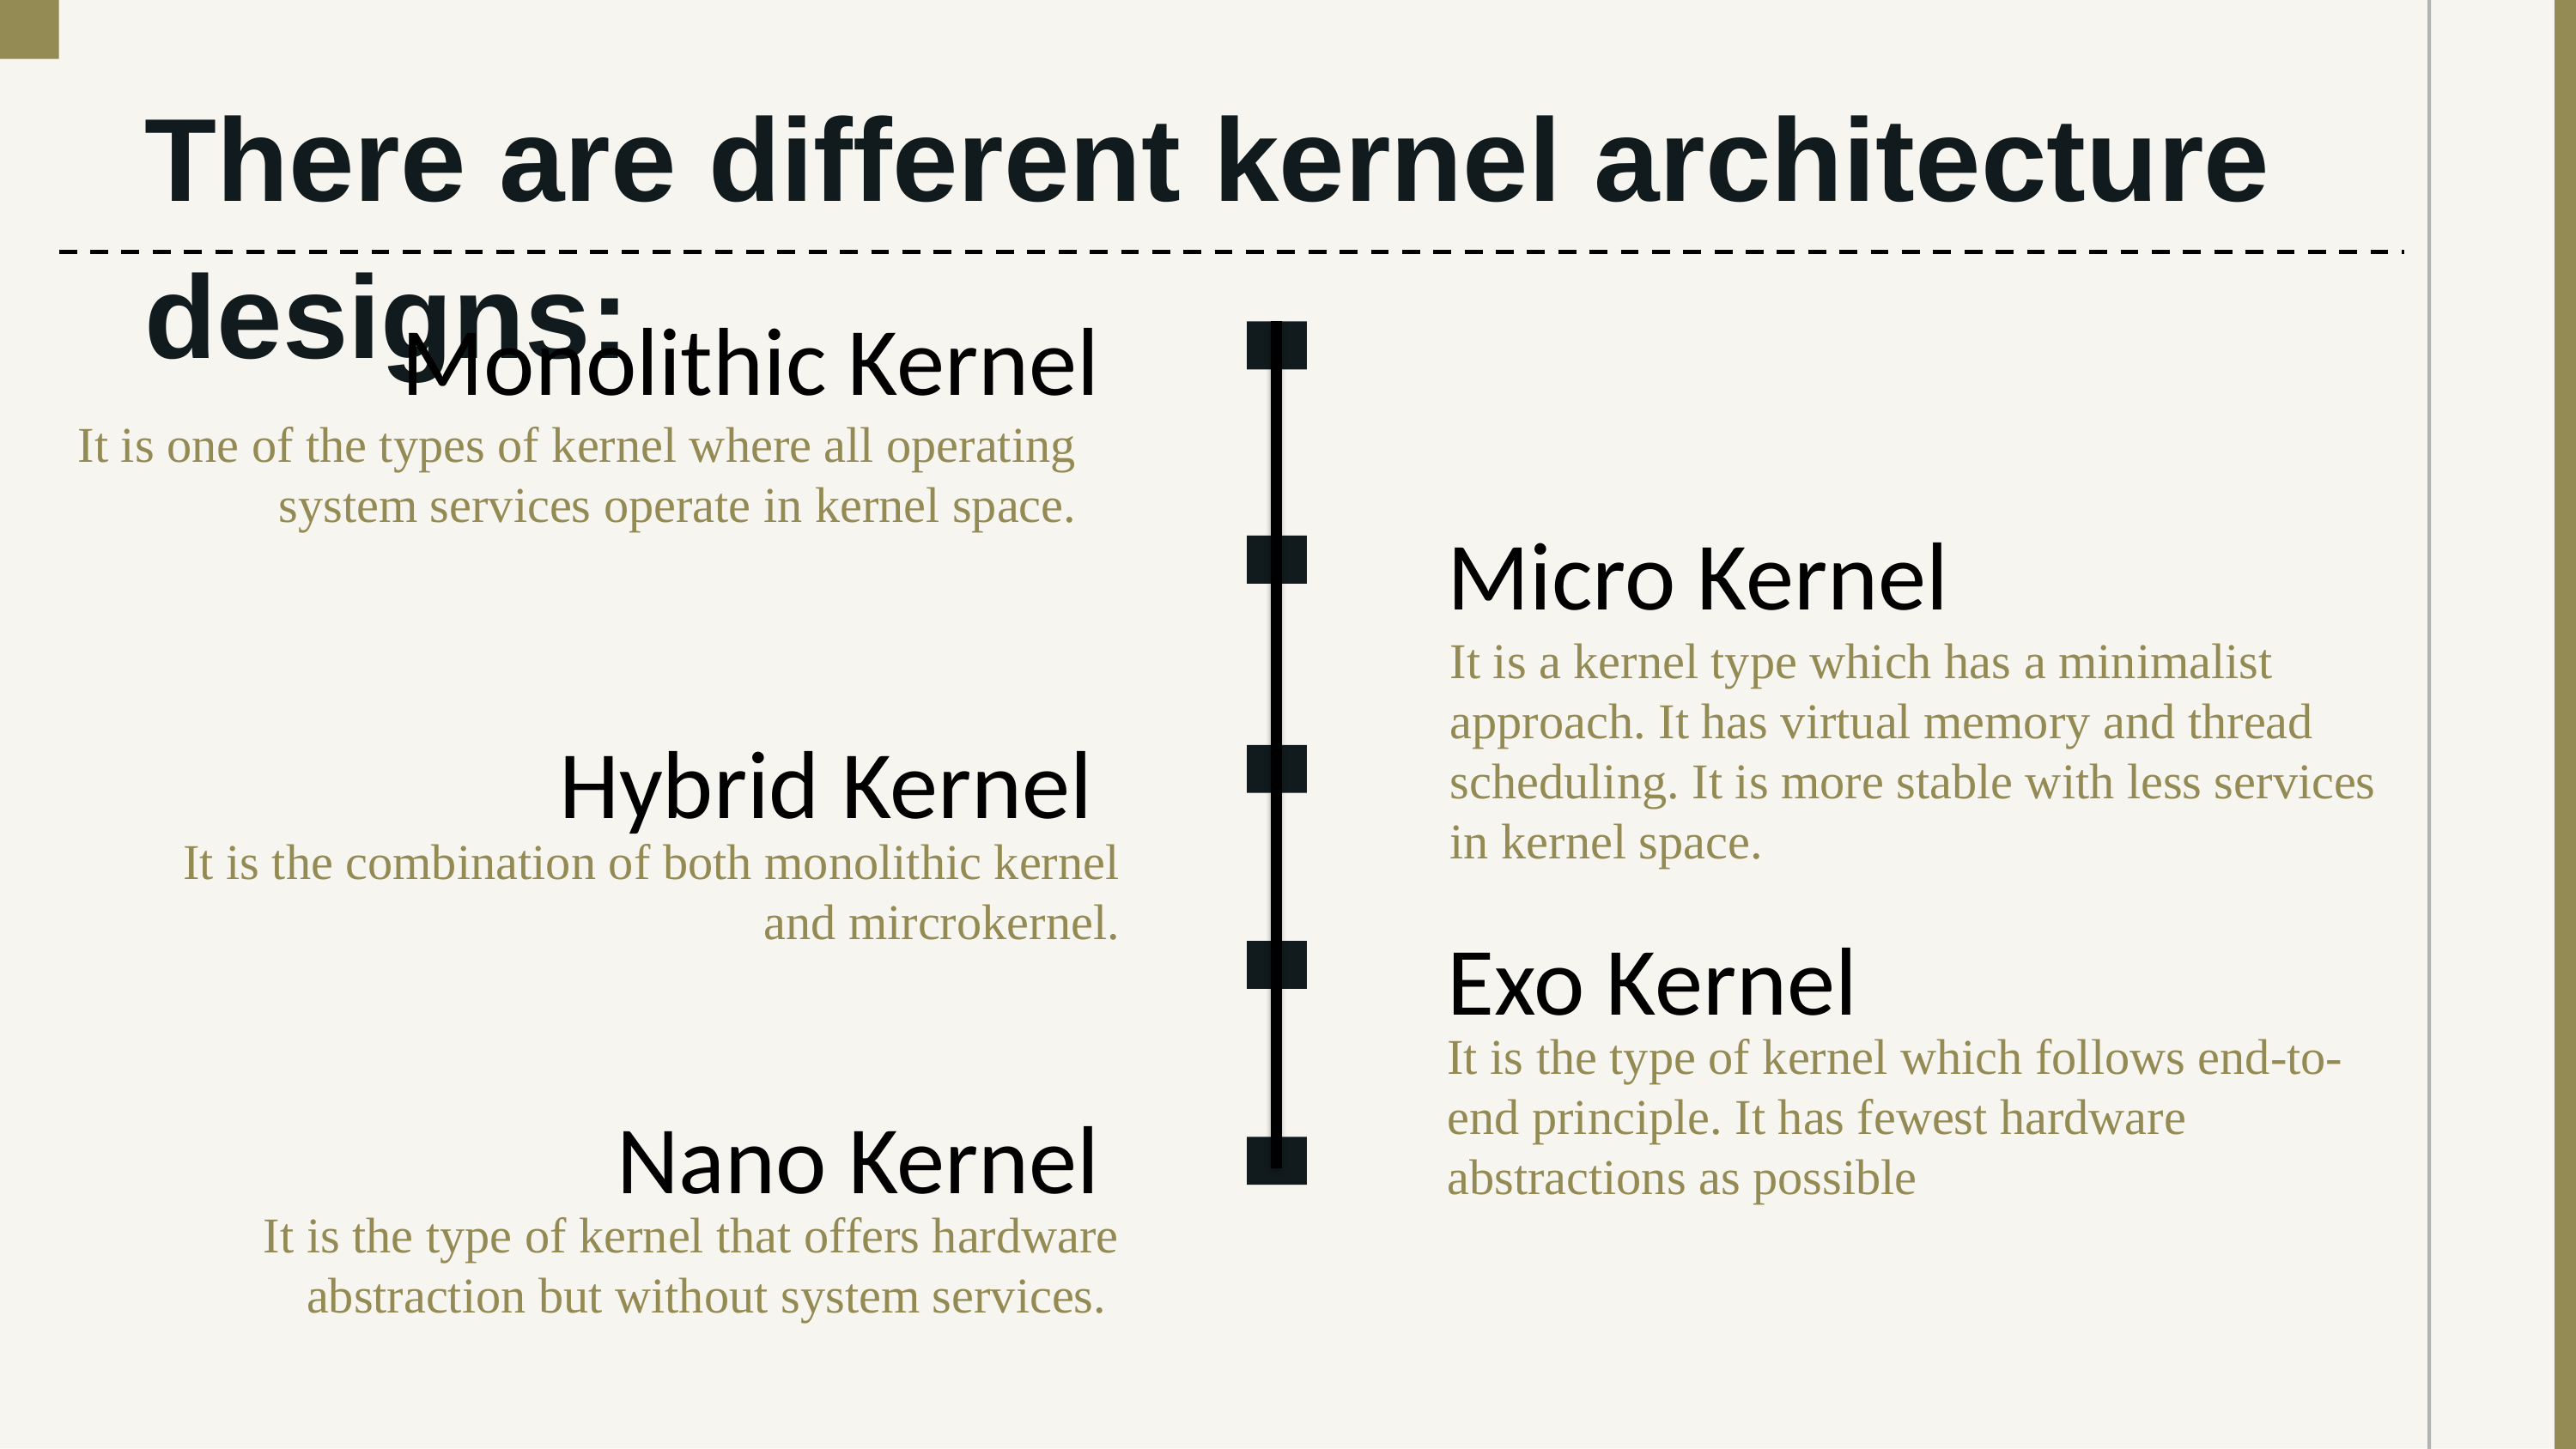

There are different kernel architecture designs:
Monolithic Kernel

Micro Kernel

Hybrid Kernel

Exo Kernel

Nano Kernel

It is one of the types of kernel where all operating system services operate in kernel space.
It is a kernel type which has a minimalist approach. It has virtual memory and thread scheduling. It is more stable with less services in kernel space.
It is the combination of both monolithic kernel and mircrokernel.
It is the type of kernel which follows end-to-end principle. It has fewest hardware abstractions as possible
It is the type of kernel that offers hardware abstraction but without system services.